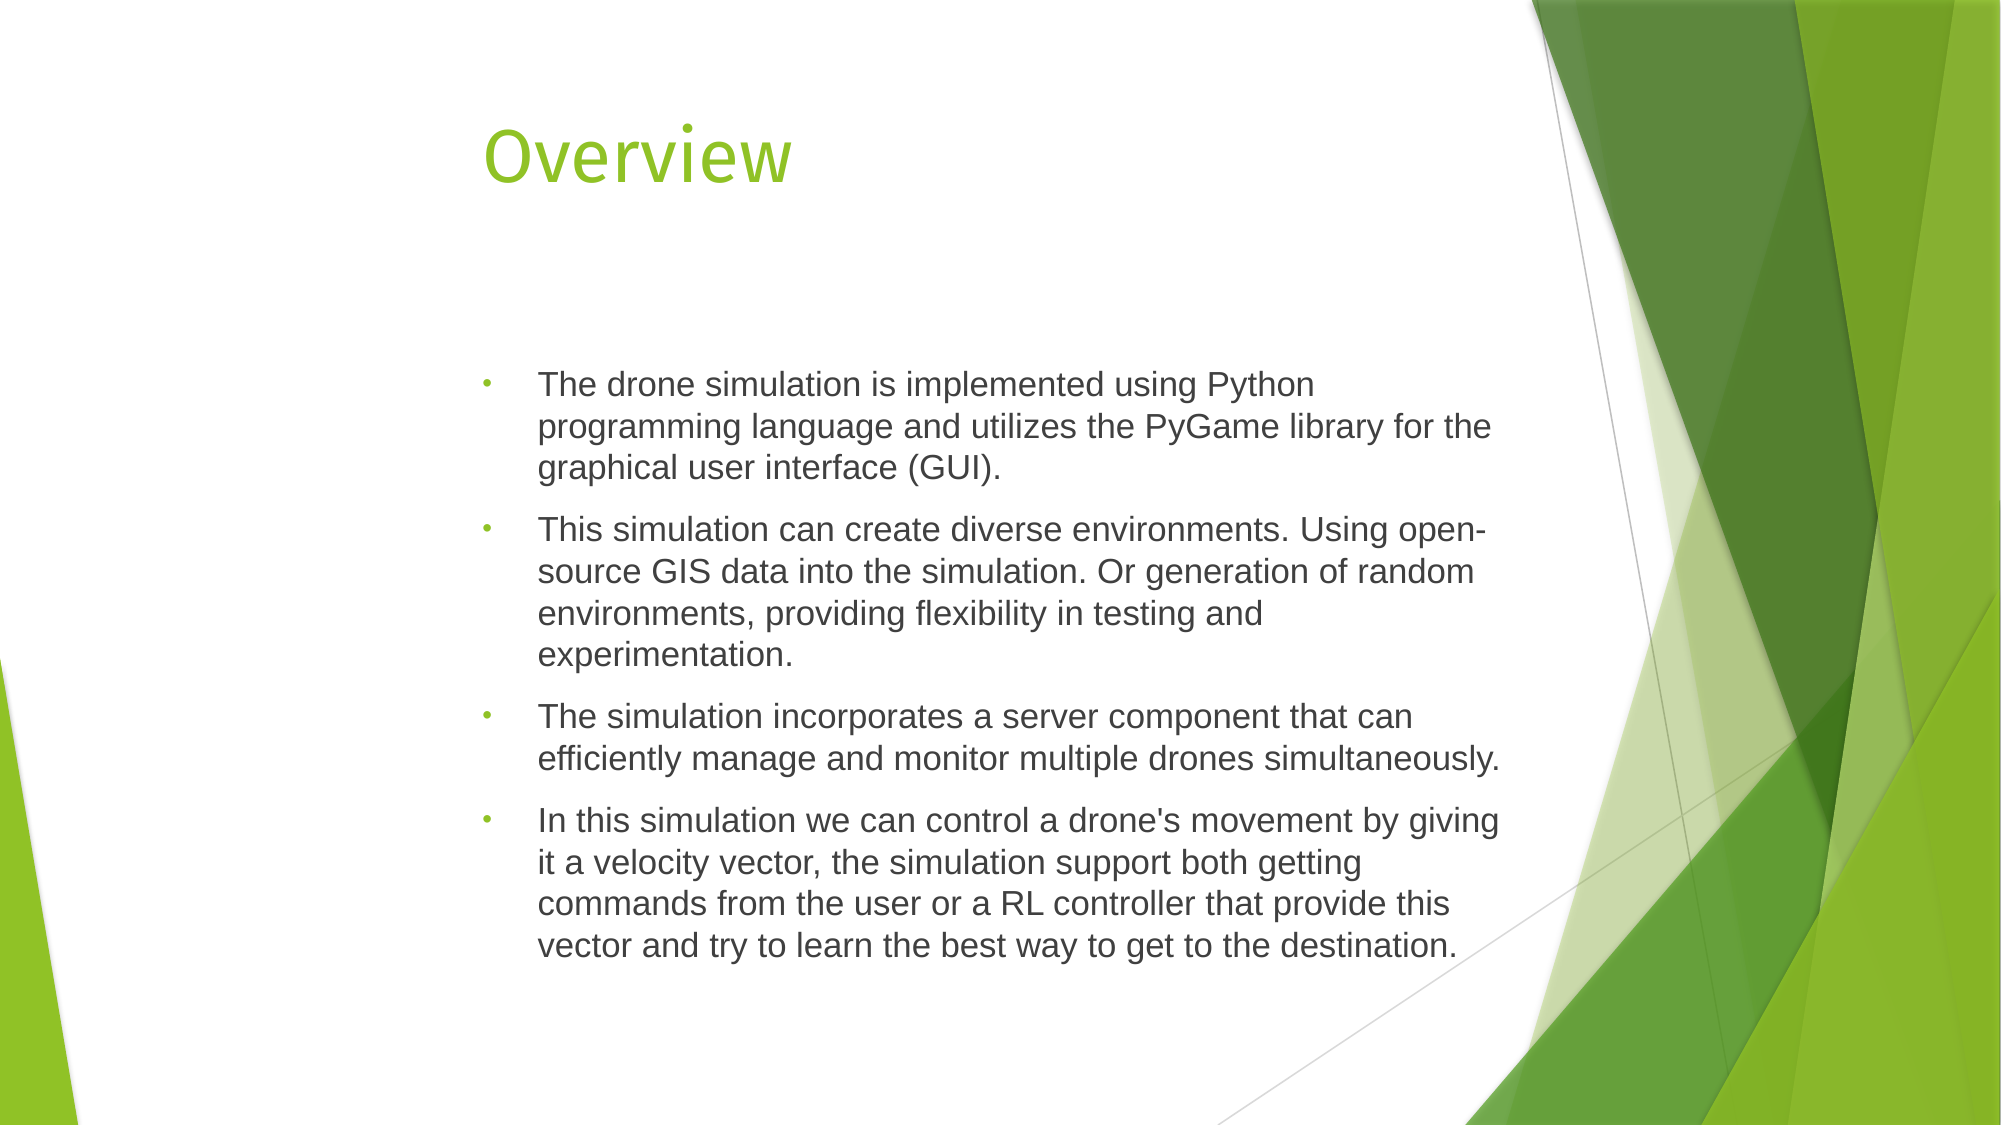

# Overview
The drone simulation is implemented using Python programming language and utilizes the PyGame library for the graphical user interface (GUI).
This simulation can create diverse environments. Using open-source GIS data into the simulation. Or generation of random environments, providing flexibility in testing and experimentation.
The simulation incorporates a server component that can efficiently manage and monitor multiple drones simultaneously.
In this simulation we can control a drone's movement by giving it a velocity vector, the simulation support both getting commands from the user or a RL controller that provide this vector and try to learn the best way to get to the destination.